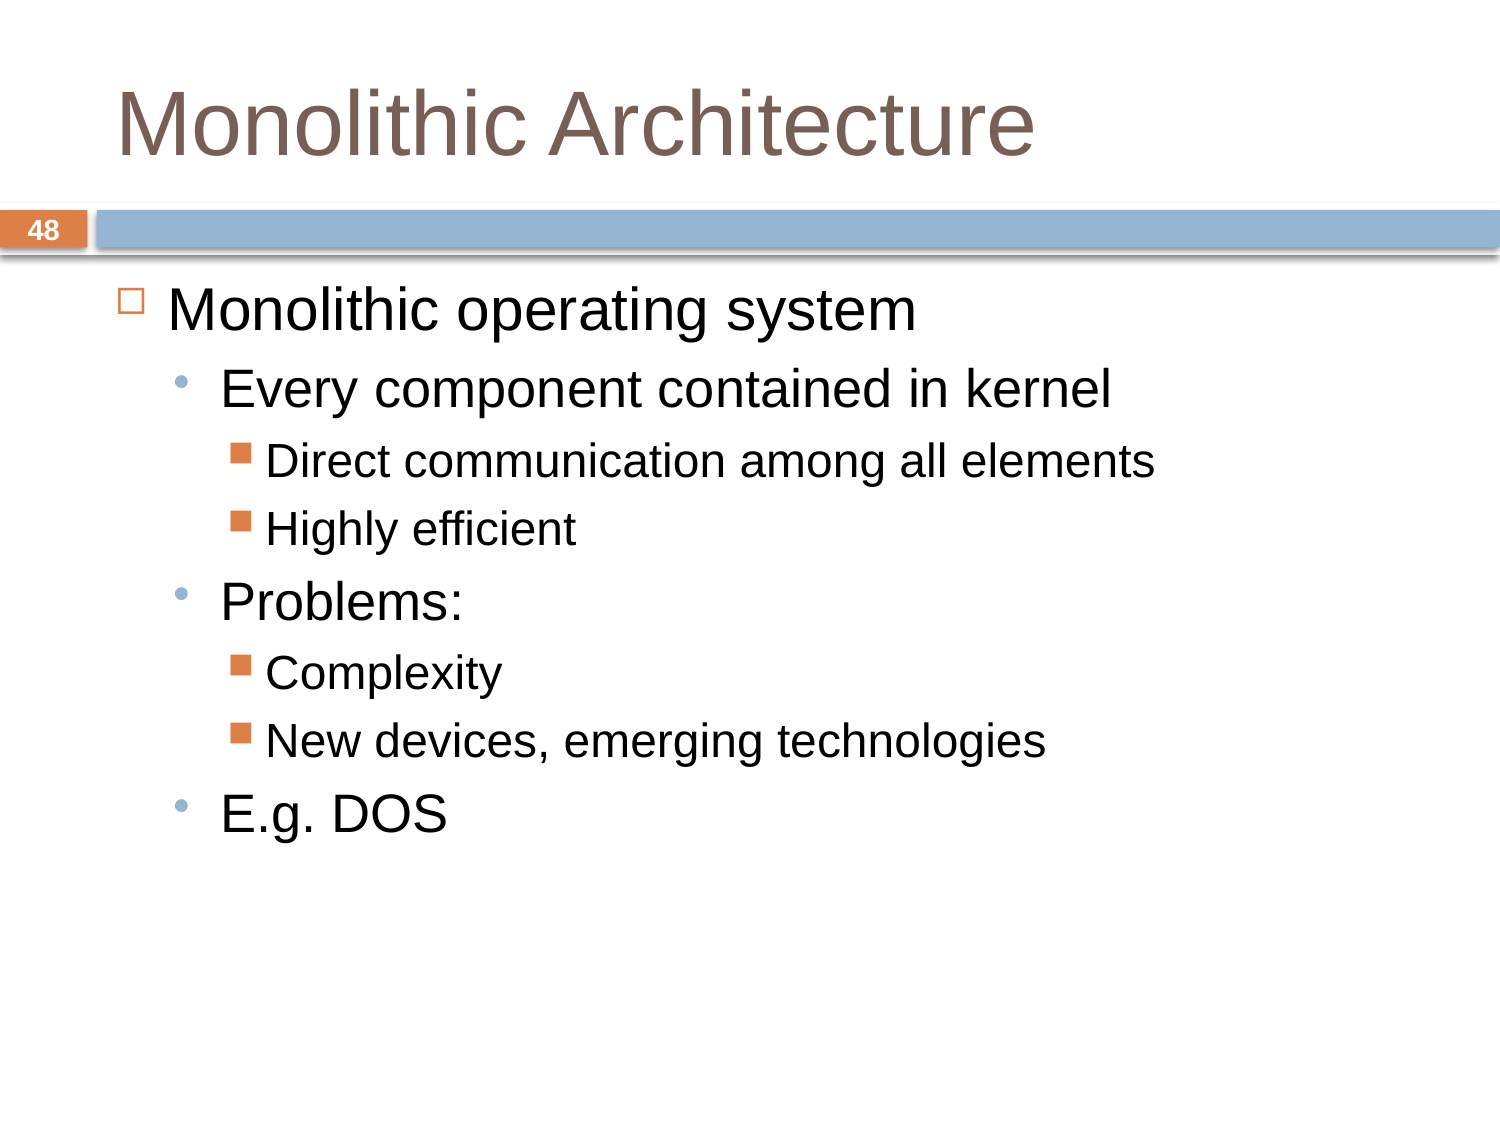

# Monolithic Architecture
48
Monolithic operating system
Every component contained in kernel
Direct communication among all elements
Highly efficient
Problems:
Complexity
New devices, emerging technologies
E.g. DOS